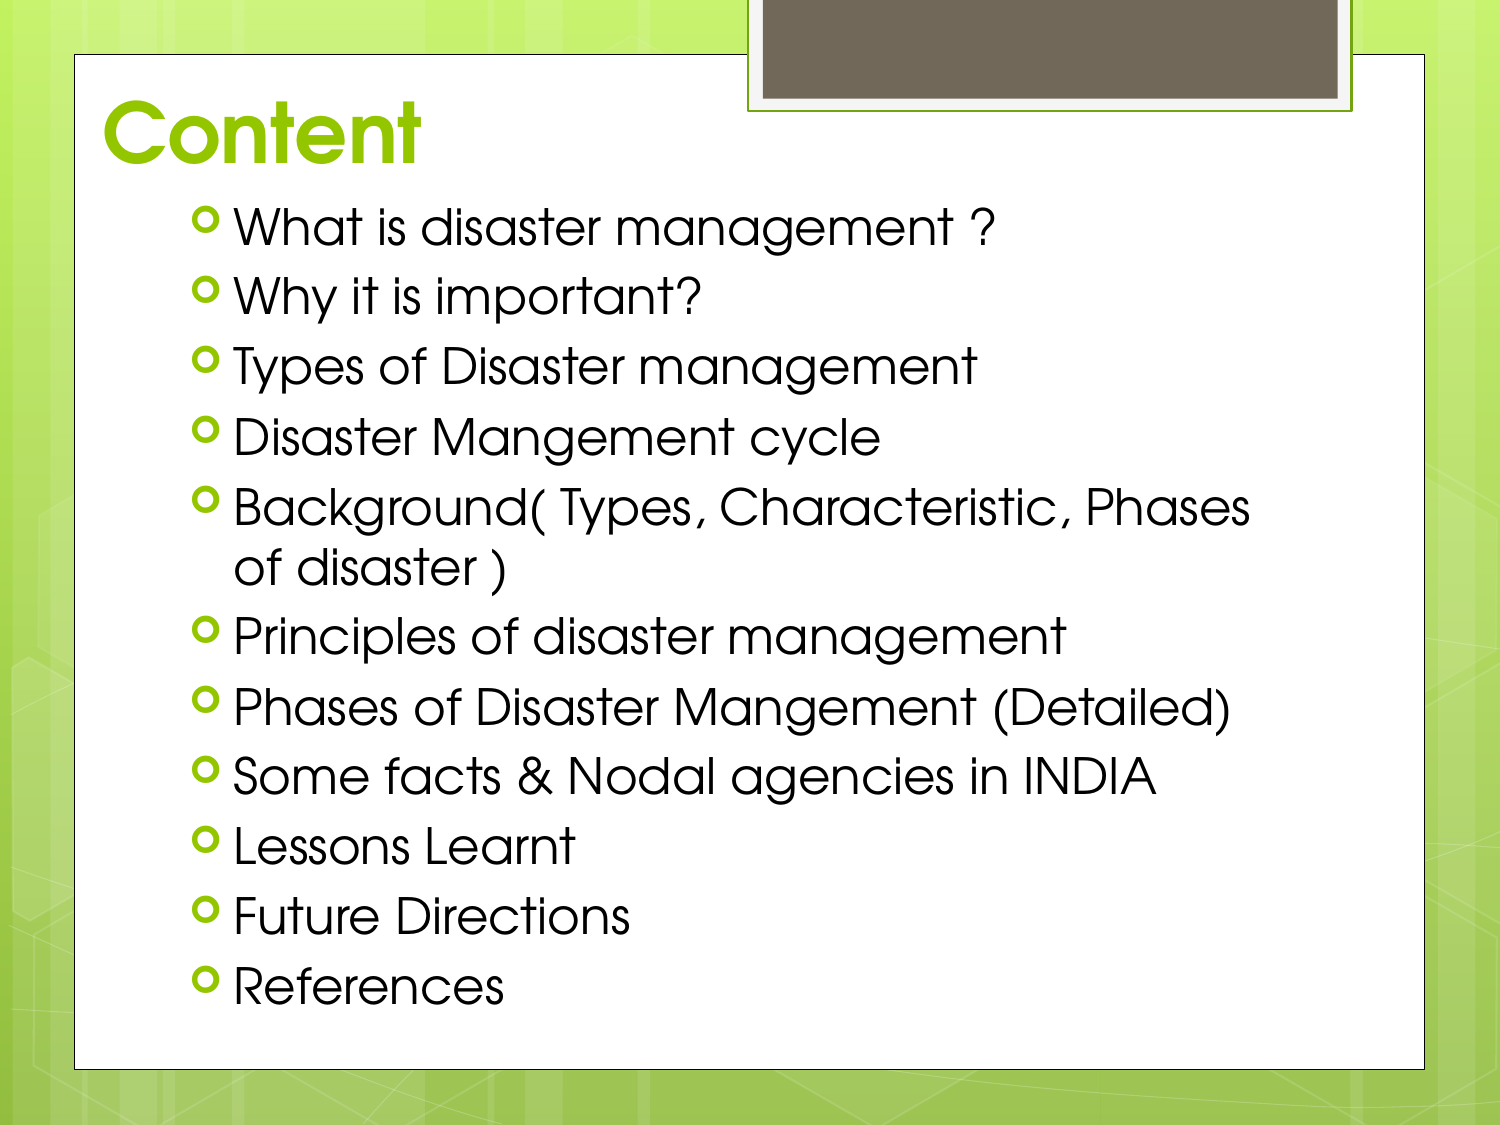

# Content
What is disaster management ?
Why it is important?
Types of Disaster management
Disaster Mangement cycle
Background( Types, Characteristic, Phases of disaster )
Principles of disaster management
Phases of Disaster Mangement (Detailed)
Some facts & Nodal agencies in INDIA
Lessons Learnt
Future Directions
References